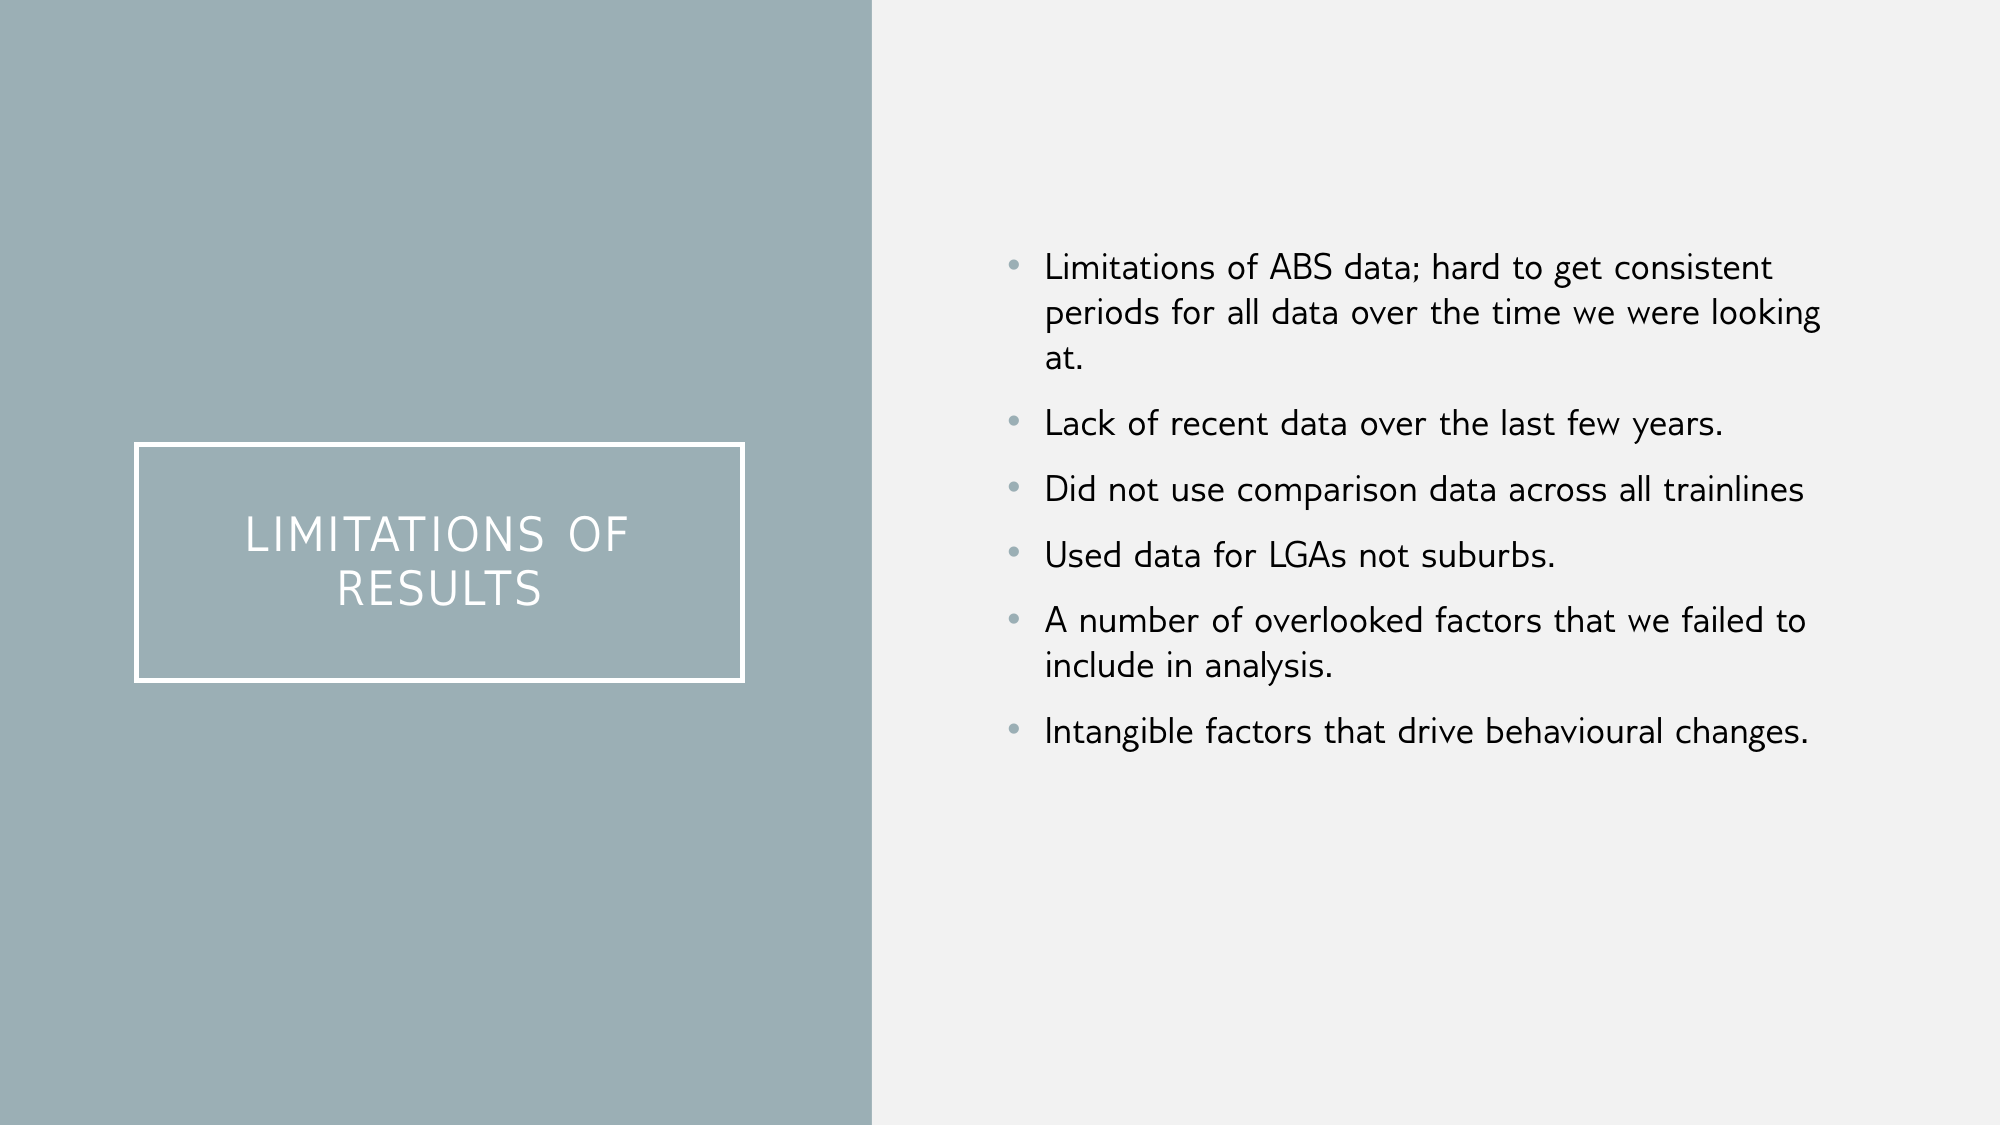

Limitations of ABS data; hard to get consistent periods for all data over the time we were looking at.
Lack of recent data over the last few years.
Did not use comparison data across all trainlines
Used data for LGAs not suburbs.
A number of overlooked factors that we failed to include in analysis.
Intangible factors that drive behavioural changes.

# Limitations of Results